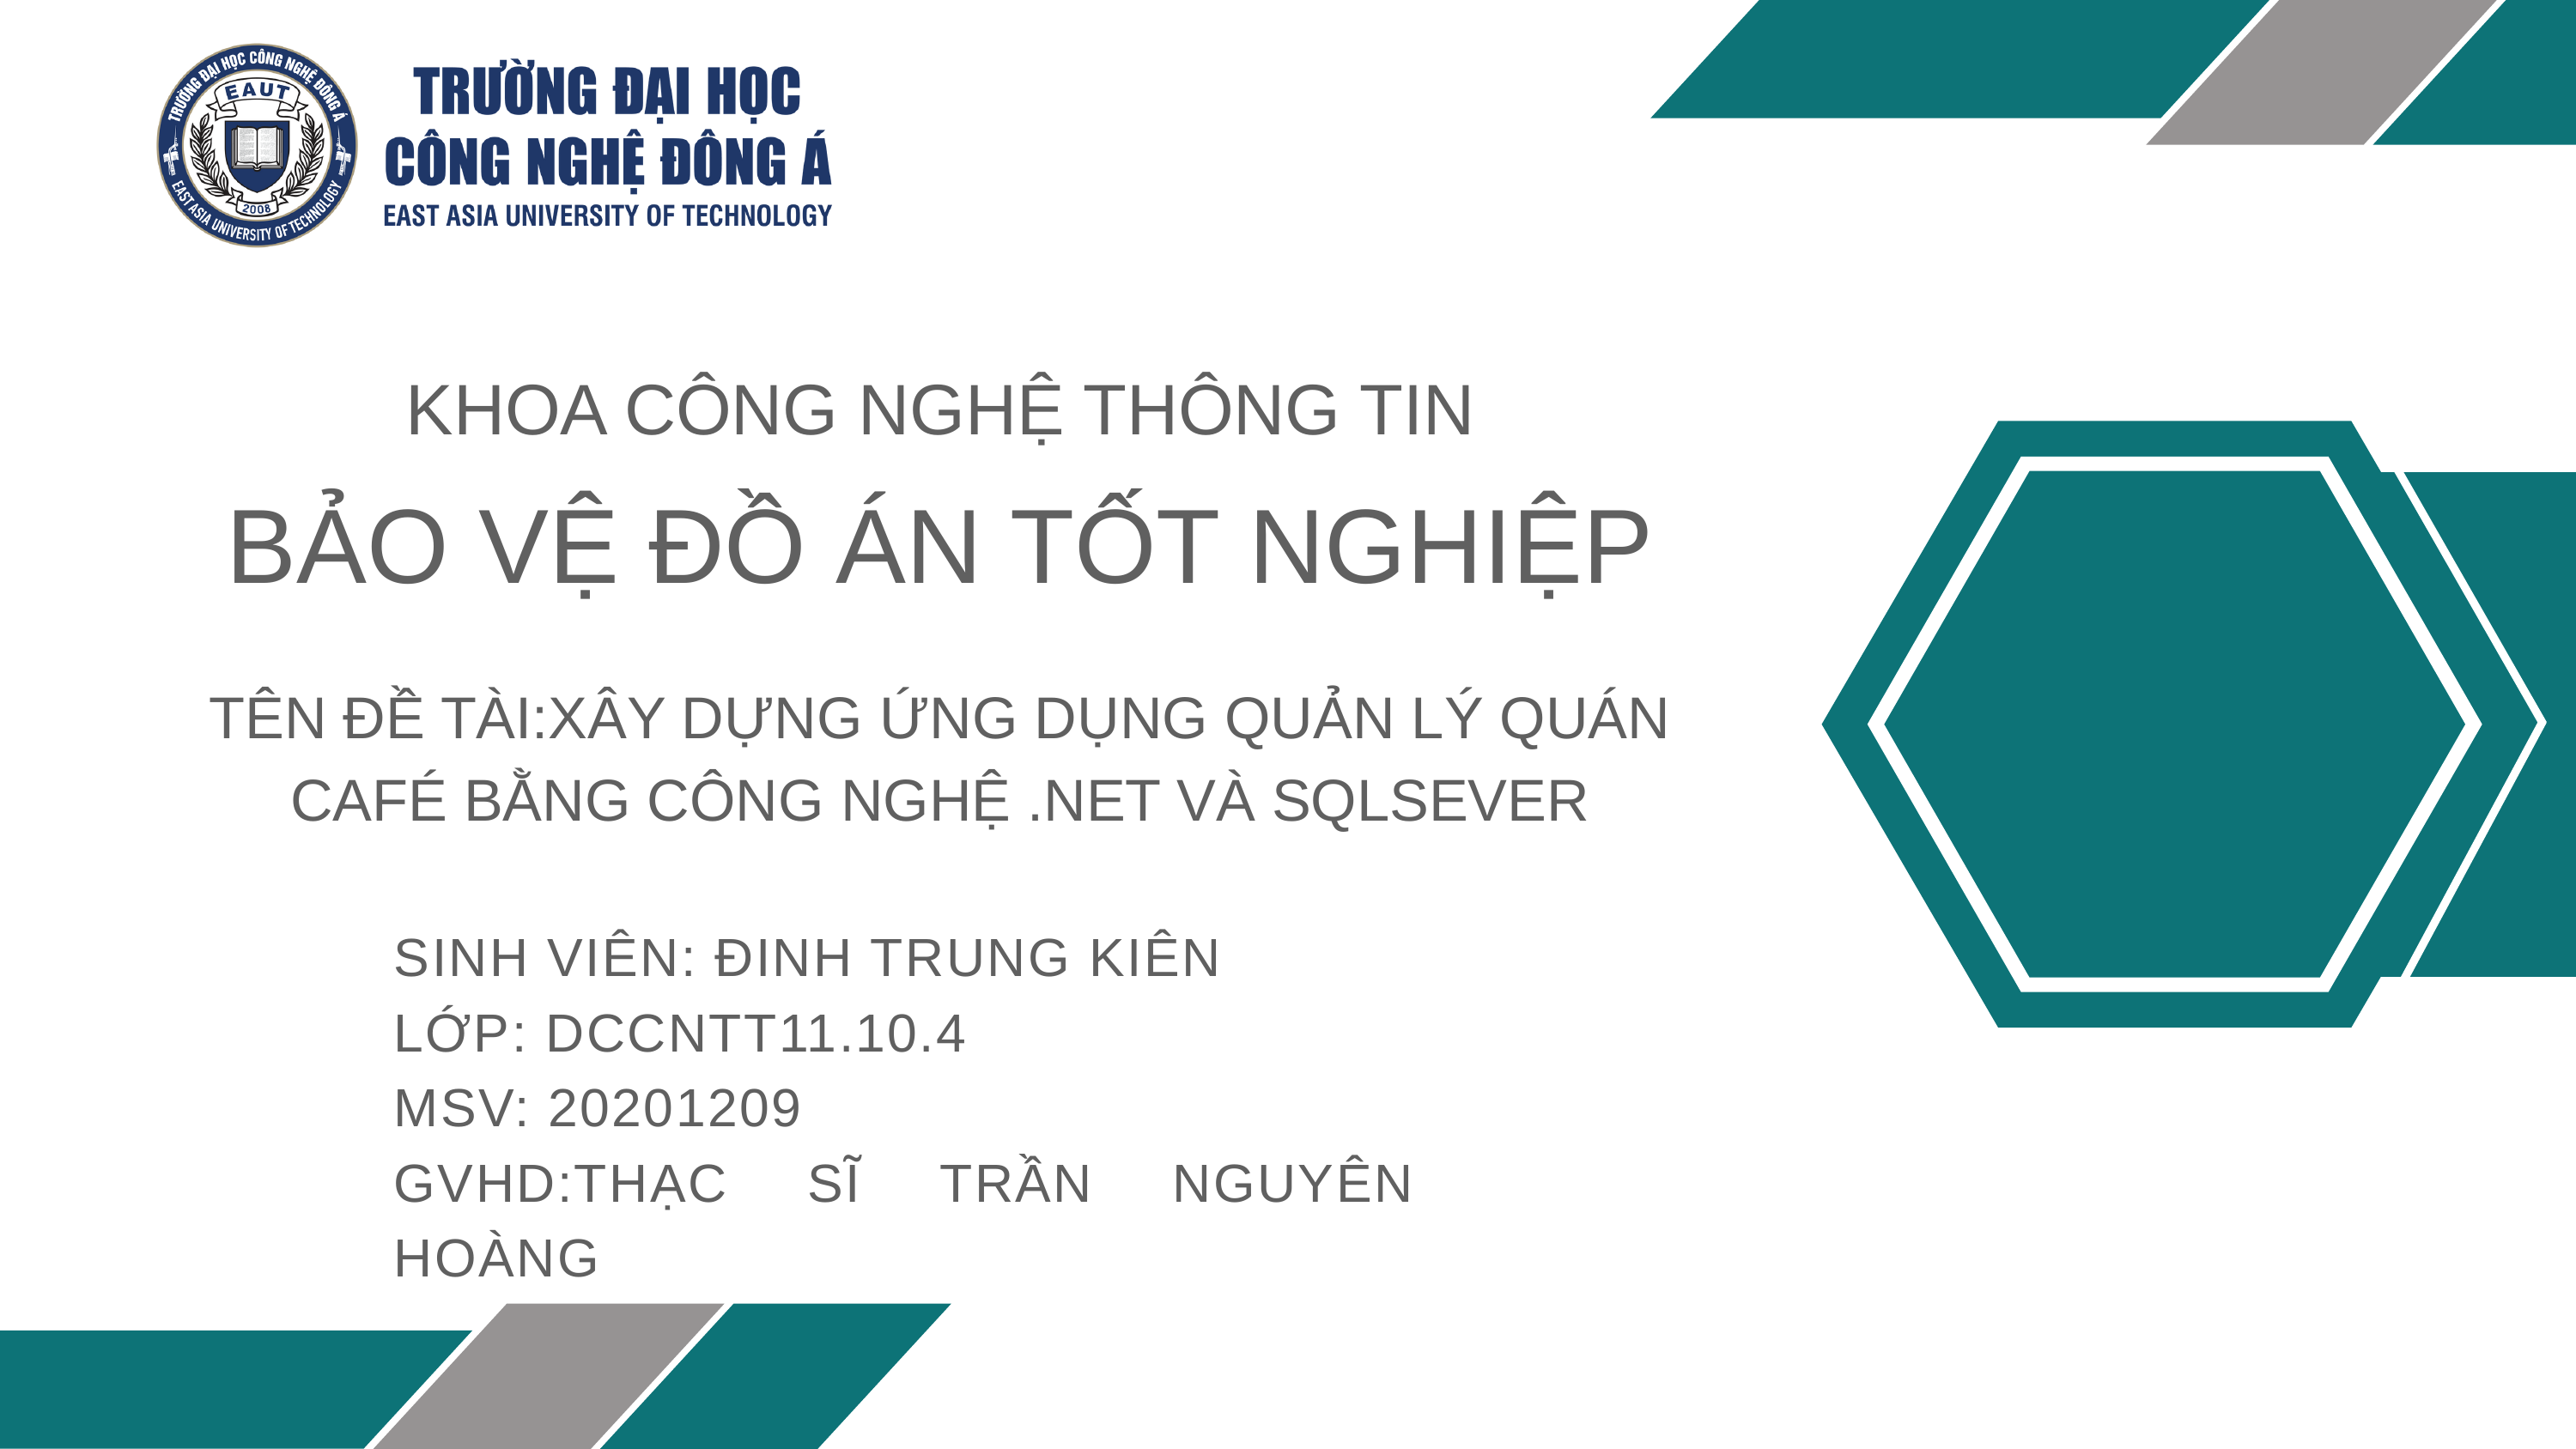

KHOA CÔNG NGHỆ THÔNG TIN

BẢO VỆ ĐỒ ÁN TỐT NGHIỆP
TÊN ĐỀ TÀI:XÂY DỰNG ỨNG DỤNG QUẢN LÝ QUÁN CAFÉ BẰNG CÔNG NGHỆ .NET VÀ SQLSEVER

SINH VIÊN: ĐINH TRUNG KIÊN
LỚP: DCCNTT11.10.4
MSV: 20201209
GVHD:THẠC SĨ TRẦN NGUYÊN HOÀNG